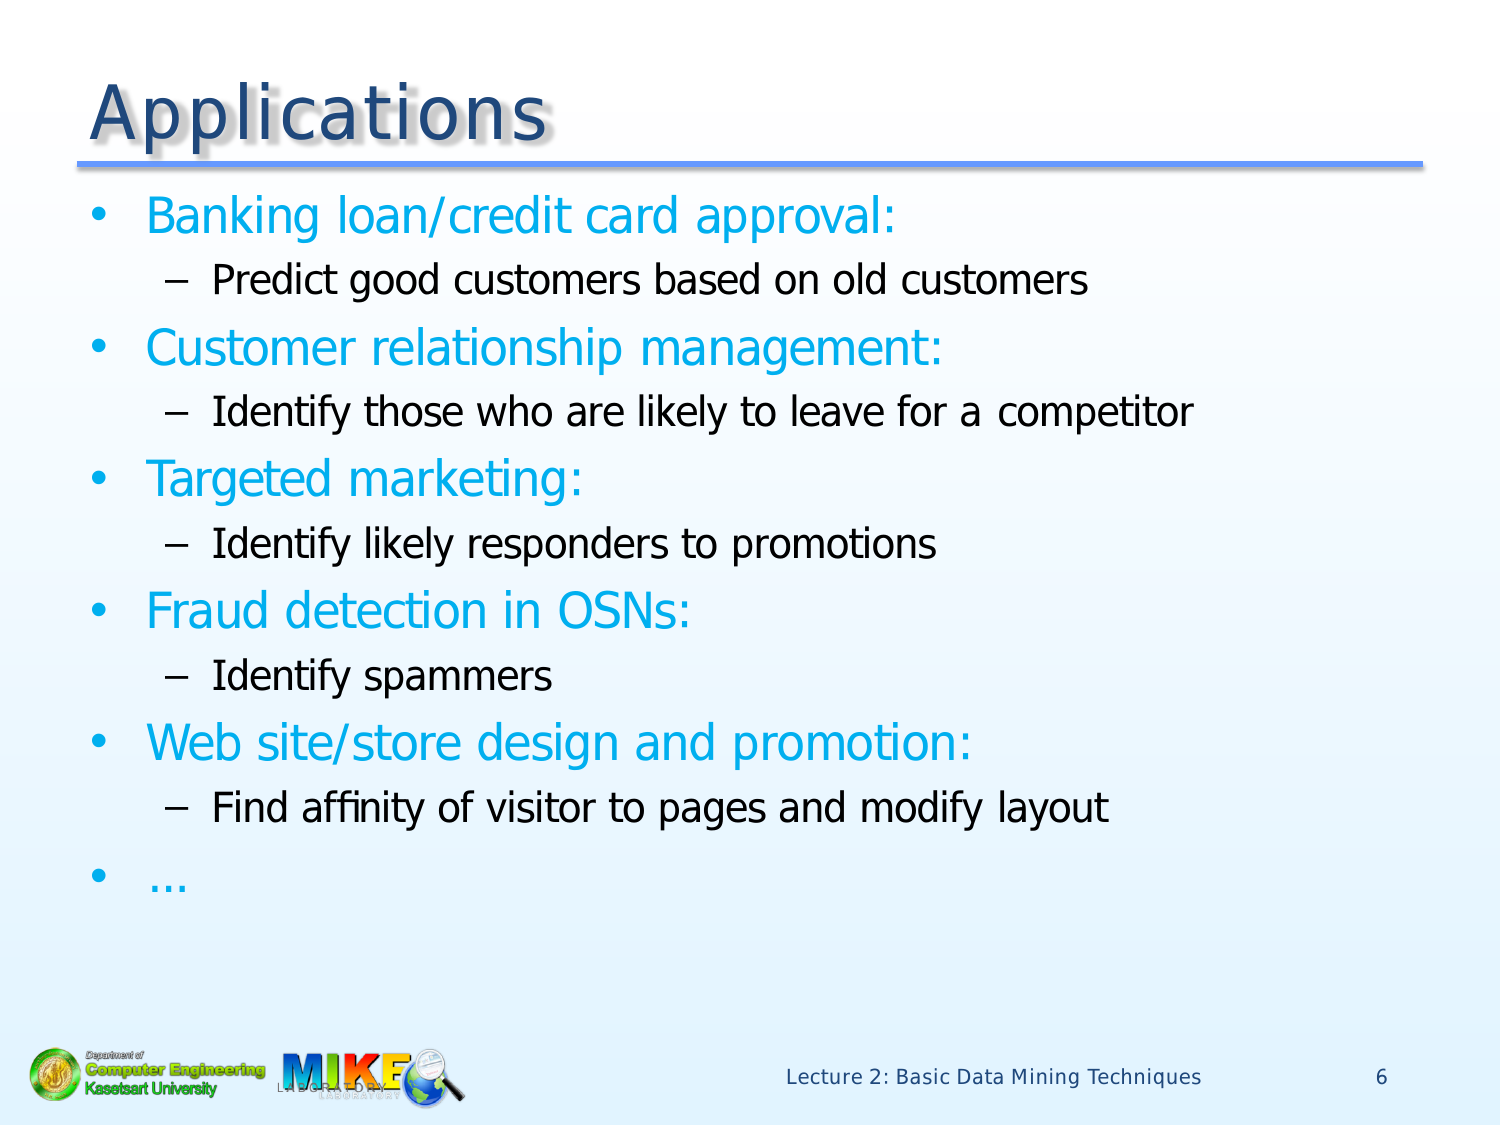

# Applications
Banking loan/credit card approval:
Predict good customers based on old customers
Customer relationship management:
Identify those who are likely to leave for a competitor
Targeted marketing:
Identify likely responders to promotions
Fraud detection in OSNs:
Identify spammers
Web site/store design and promotion:
Find affinity of visitor to pages and modify layout
•	…
Lecture 2: Basic Data Mining Techniques
6